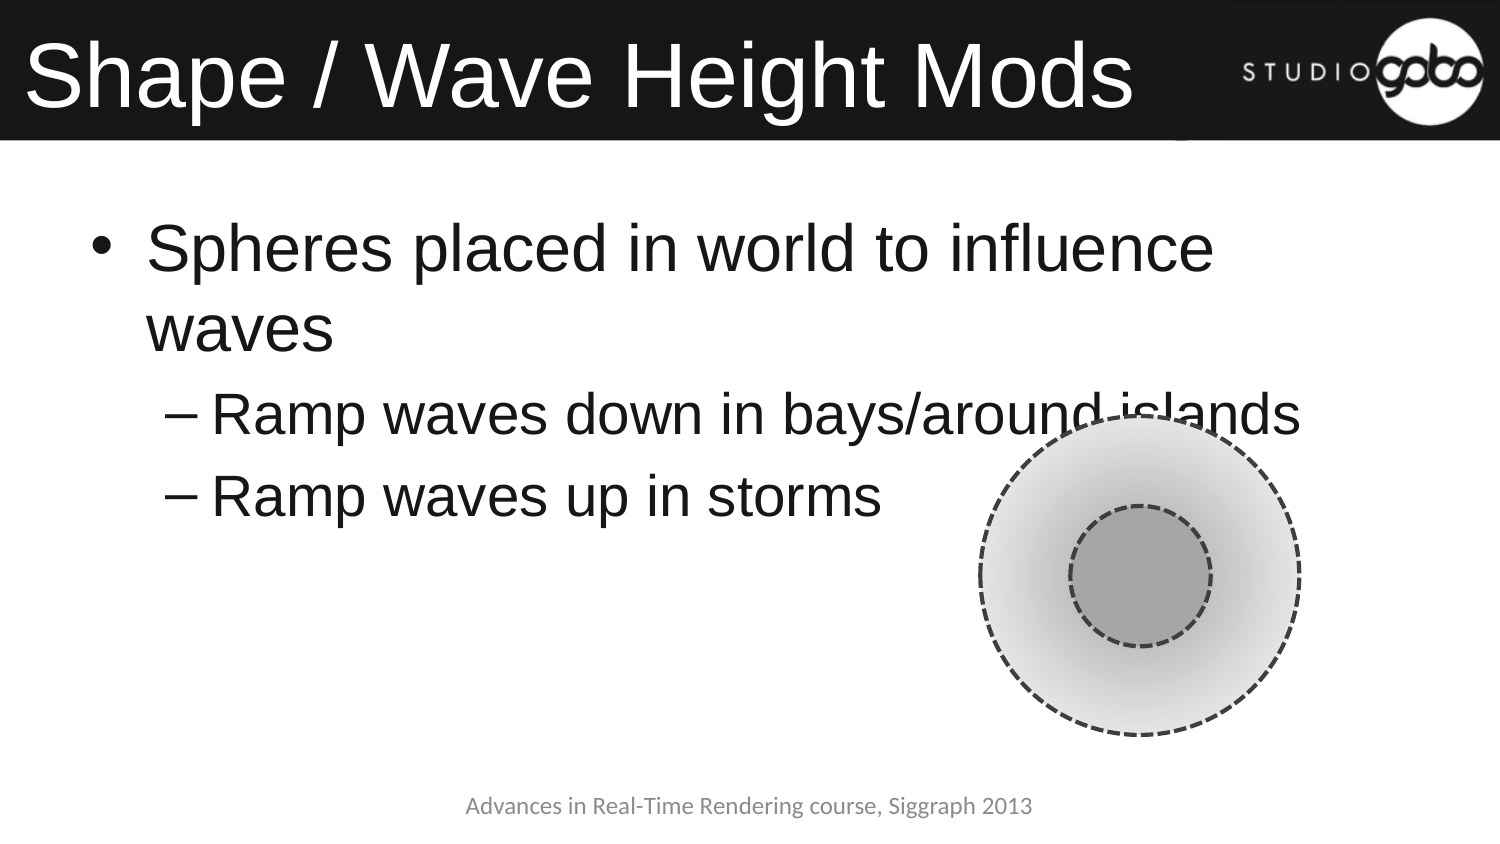

# Shape / Wave Height Mods
Spheres placed in world to influence waves
Ramp waves down in bays/around islands
Ramp waves up in storms

Advances in Real-Time Rendering course, Siggraph 2013